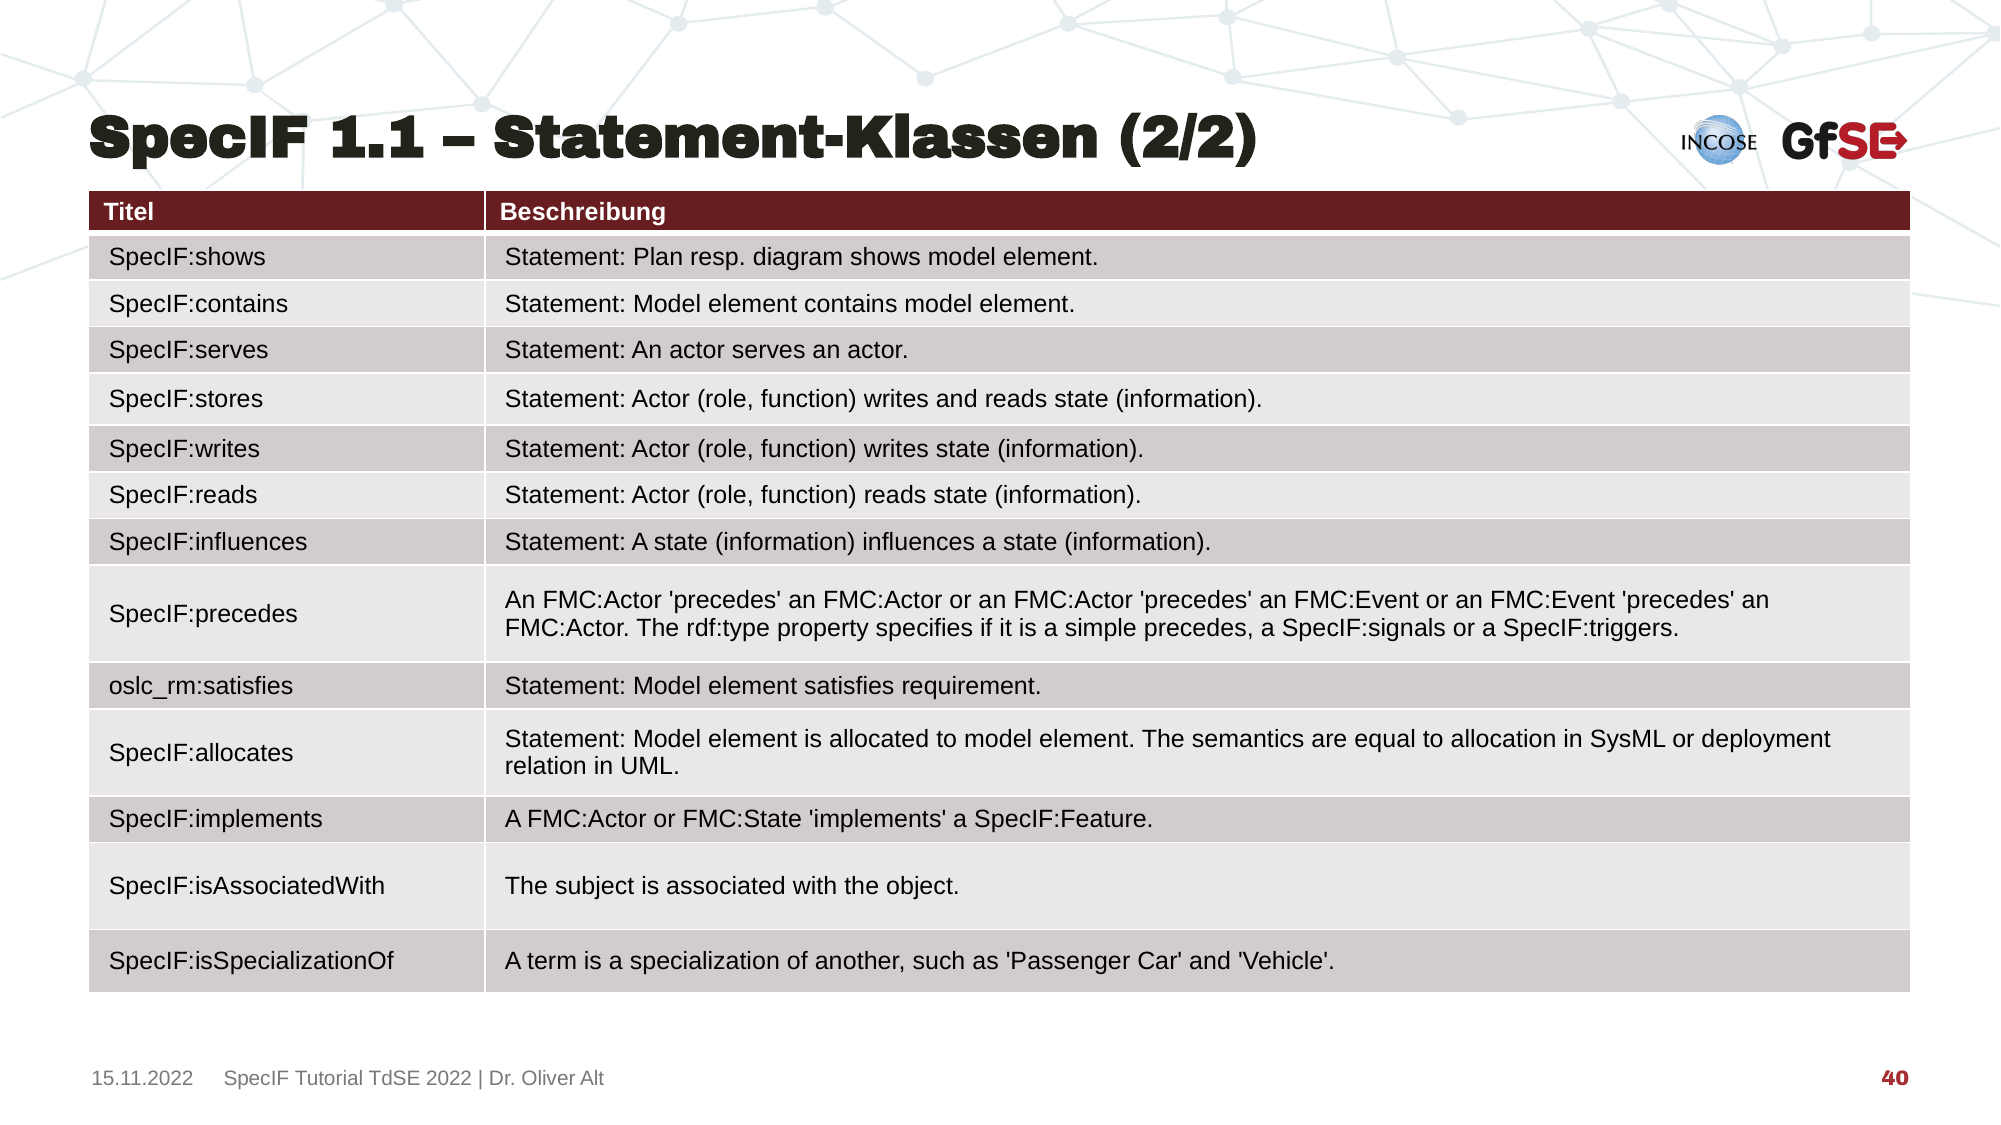

# SpecIF 1.1 – Statement-Klassen (2/2)
| Titel | Beschreibung |
| --- | --- |
| SpecIF:shows | Statement: Plan resp. diagram shows model element. |
| SpecIF:contains | Statement: Model element contains model element. |
| SpecIF:serves | Statement: An actor serves an actor. |
| SpecIF:stores | Statement: Actor (role, function) writes and reads state (information). |
| SpecIF:writes | Statement: Actor (role, function) writes state (information). |
| SpecIF:reads | Statement: Actor (role, function) reads state (information). |
| SpecIF:influences | Statement: A state (information) influences a state (information). |
| SpecIF:precedes | An FMC:Actor 'precedes' an FMC:Actor or an FMC:Actor 'precedes' an FMC:Event or an FMC:Event 'precedes' an FMC:Actor. The rdf:type property specifies if it is a simple precedes, a SpecIF:signals or a SpecIF:triggers. |
| oslc\_rm:satisfies | Statement: Model element satisfies requirement. |
| SpecIF:allocates | Statement: Model element is allocated to model element. The semantics are equal to allocation in SysML or deployment relation in UML. |
| SpecIF:implements | A FMC:Actor or FMC:State 'implements' a SpecIF:Feature. |
| SpecIF:isAssociatedWith | The subject is associated with the object. |
| SpecIF:isSpecializationOf | A term is a specialization of another, such as 'Passenger Car' and 'Vehicle'. |
15.11.2022
SpecIF Tutorial TdSE 2022 | Dr. Oliver Alt
40